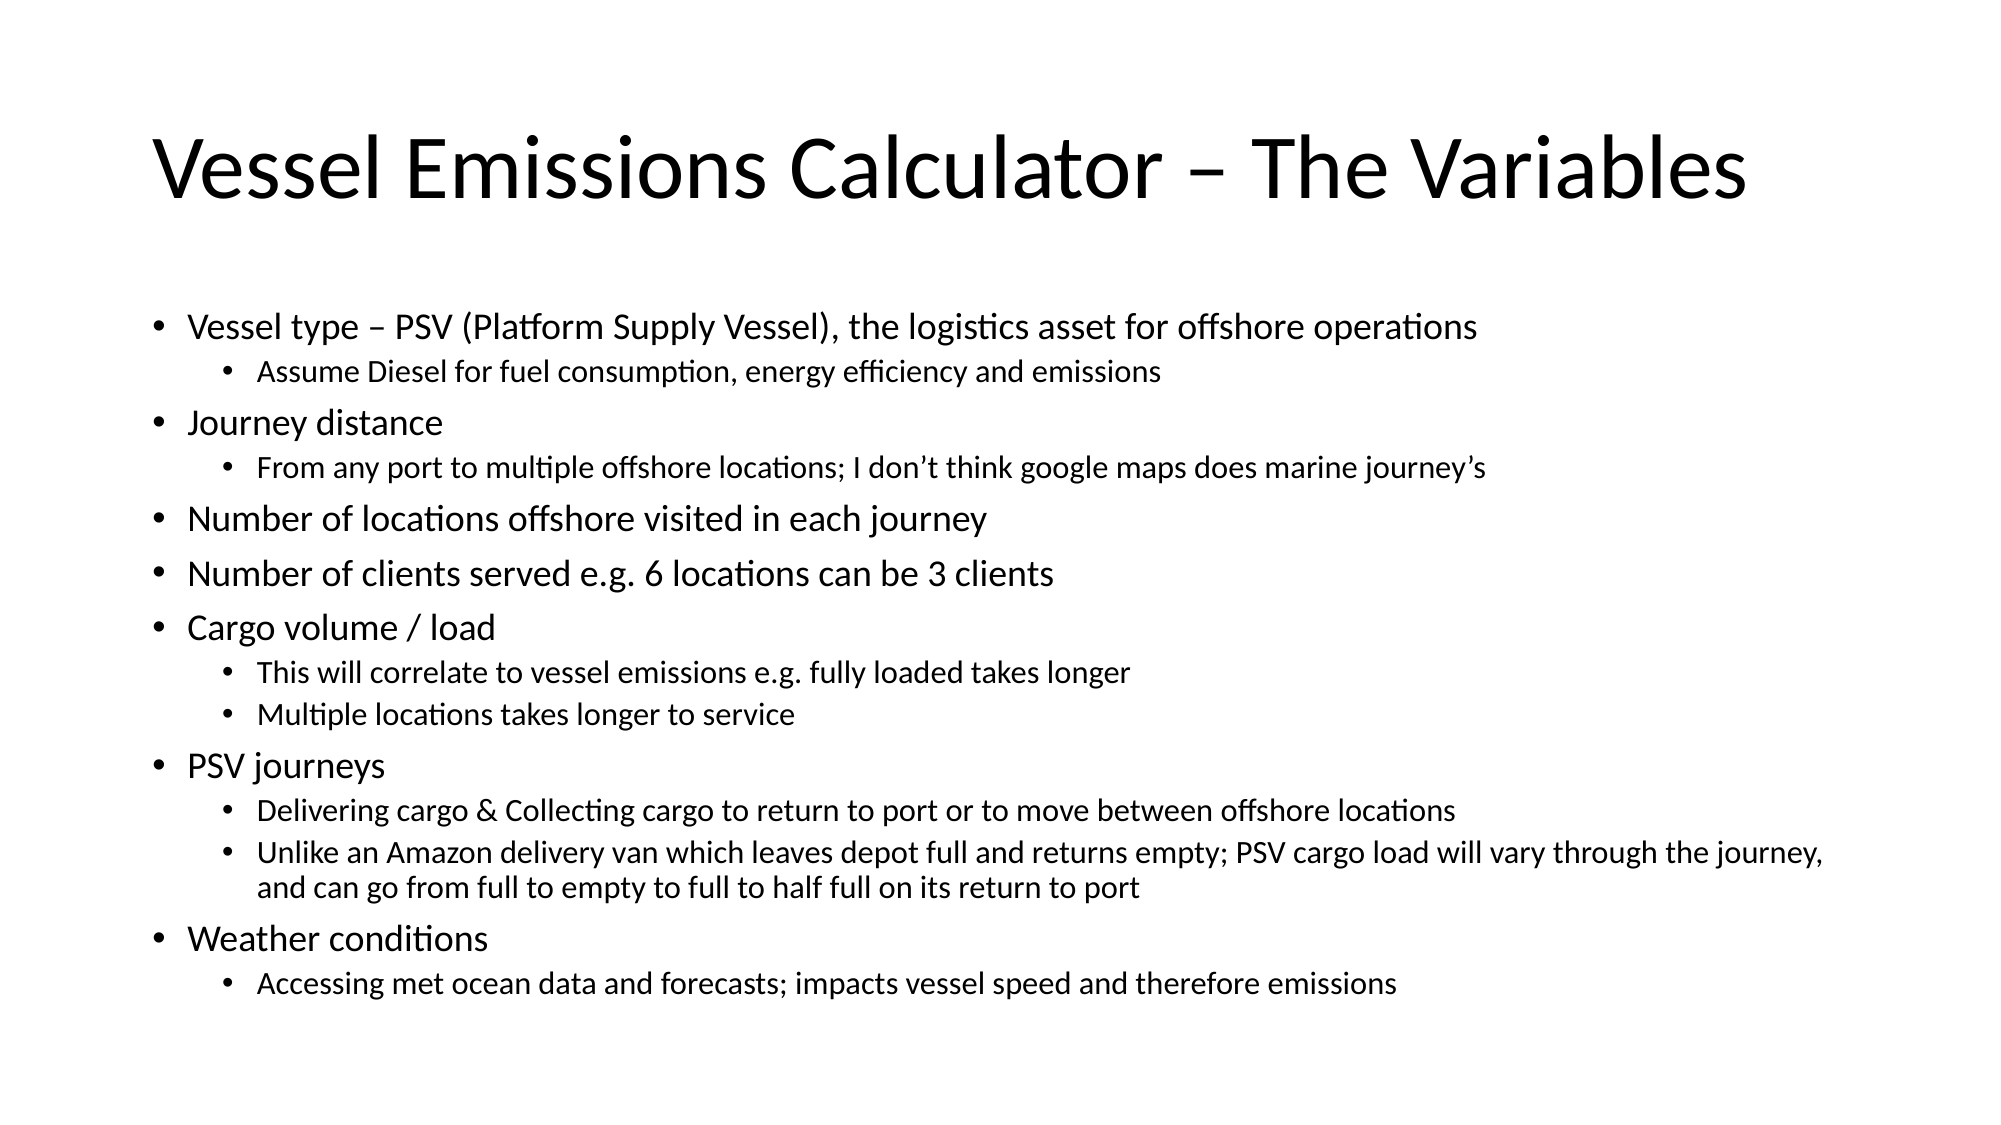

# Vessel Emissions Calculator – The Variables
Vessel type – PSV (Platform Supply Vessel), the logistics asset for offshore operations
Assume Diesel for fuel consumption, energy efficiency and emissions
Journey distance
From any port to multiple offshore locations; I don’t think google maps does marine journey’s
Number of locations offshore visited in each journey
Number of clients served e.g. 6 locations can be 3 clients
Cargo volume / load
This will correlate to vessel emissions e.g. fully loaded takes longer
Multiple locations takes longer to service
PSV journeys
Delivering cargo & Collecting cargo to return to port or to move between offshore locations
Unlike an Amazon delivery van which leaves depot full and returns empty; PSV cargo load will vary through the journey, and can go from full to empty to full to half full on its return to port
Weather conditions
Accessing met ocean data and forecasts; impacts vessel speed and therefore emissions